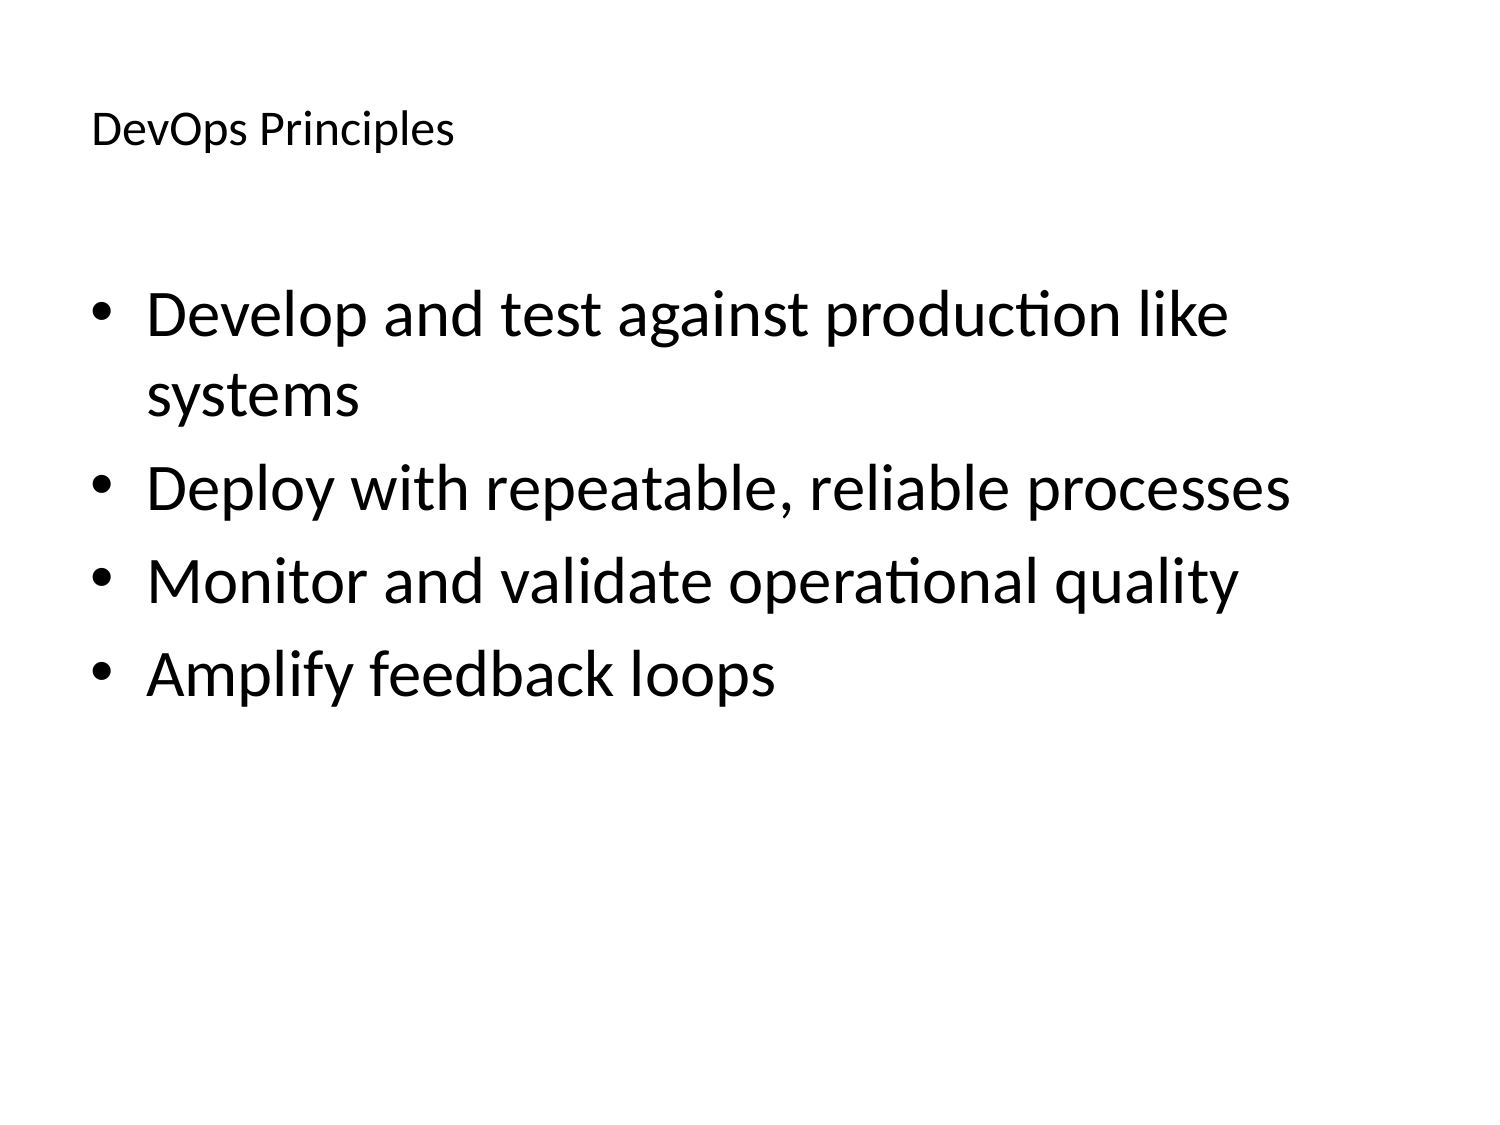

# DevOps Principles
Develop and test against production like systems
Deploy with repeatable, reliable processes
Monitor and validate operational quality
Amplify feedback loops